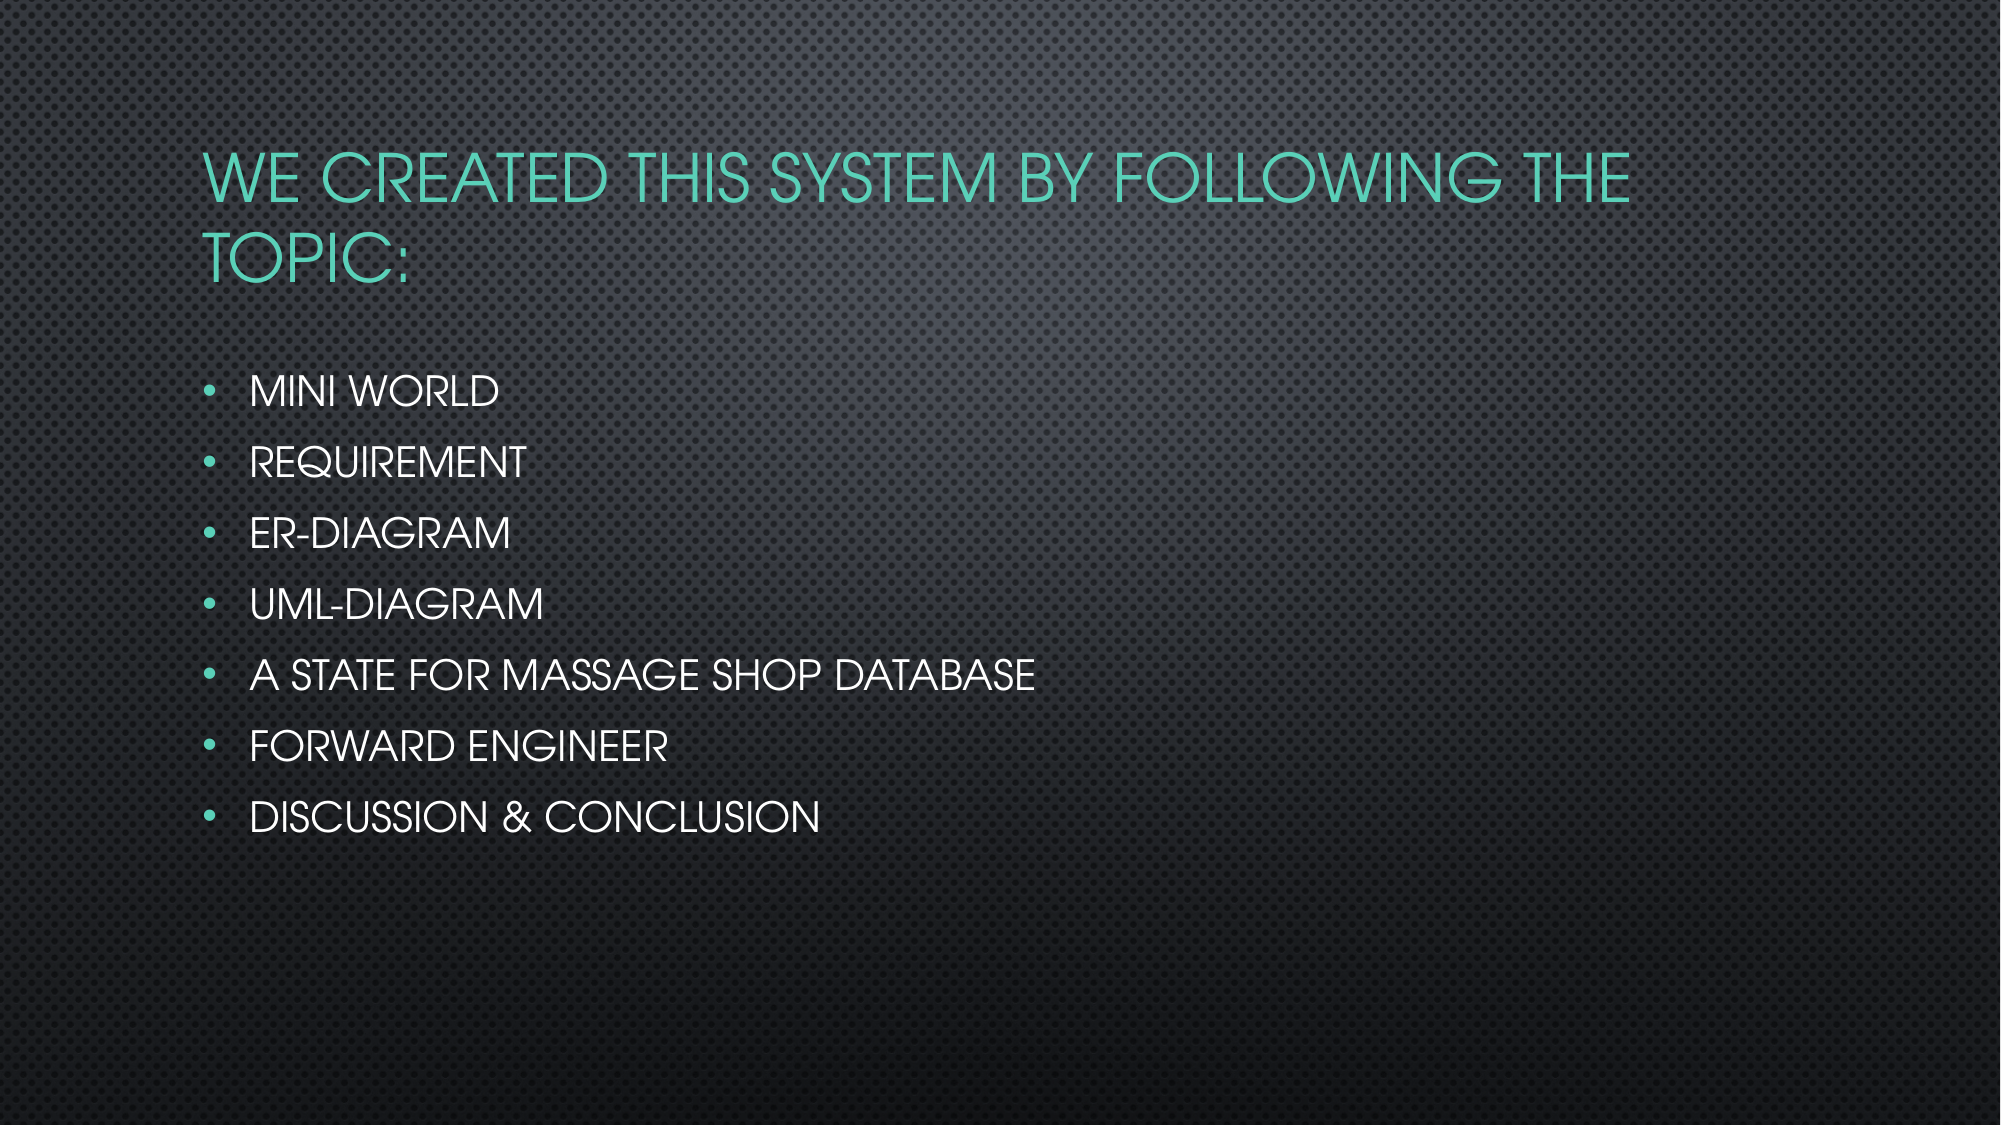

# We created this system by following the topic:
Mini world
Requirement
ER-Diagram
UML-Diagram
A state for massage shop database
Forward engineer
Discussion & Conclusion